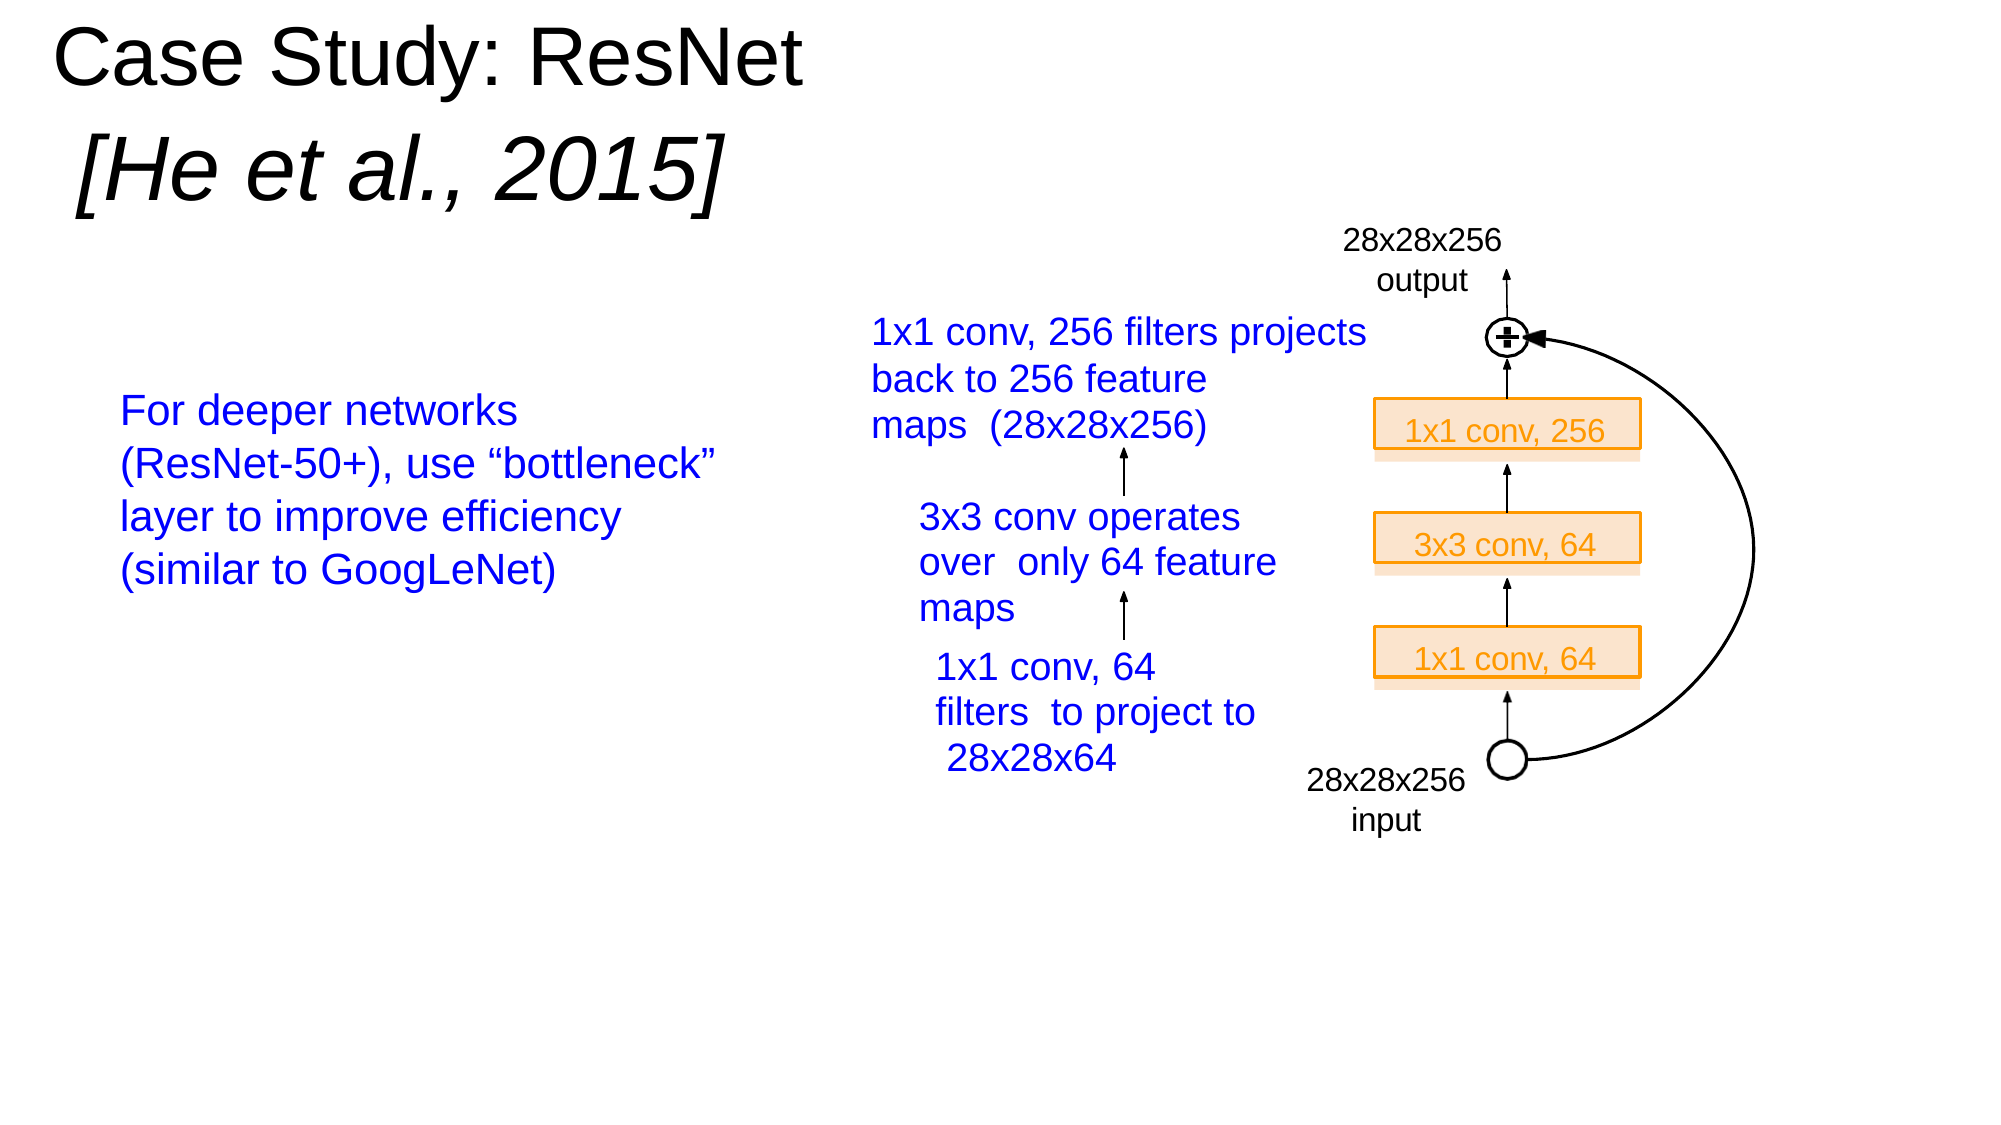

# Case Study: ResNet
[He et al., 2015]
28x28x256
output
1x1 conv, 256 filters projects

back to 256 feature maps  (28x28x256)

For deeper networks
(ResNet-50+), use “bottleneck”  layer to improve efficiency  (similar to GoogLeNet)

1x1 conv, 256

3x3 conv operates over  only 64 feature maps

3x3 conv, 64

1x1 conv, 64
1x1 conv, 64 filters  to project to  28x28x64

28x28x256
input
Fei-Fei Li & Justin Johnson & Serena Yeung	Lecture 9 -	May 2, 2017